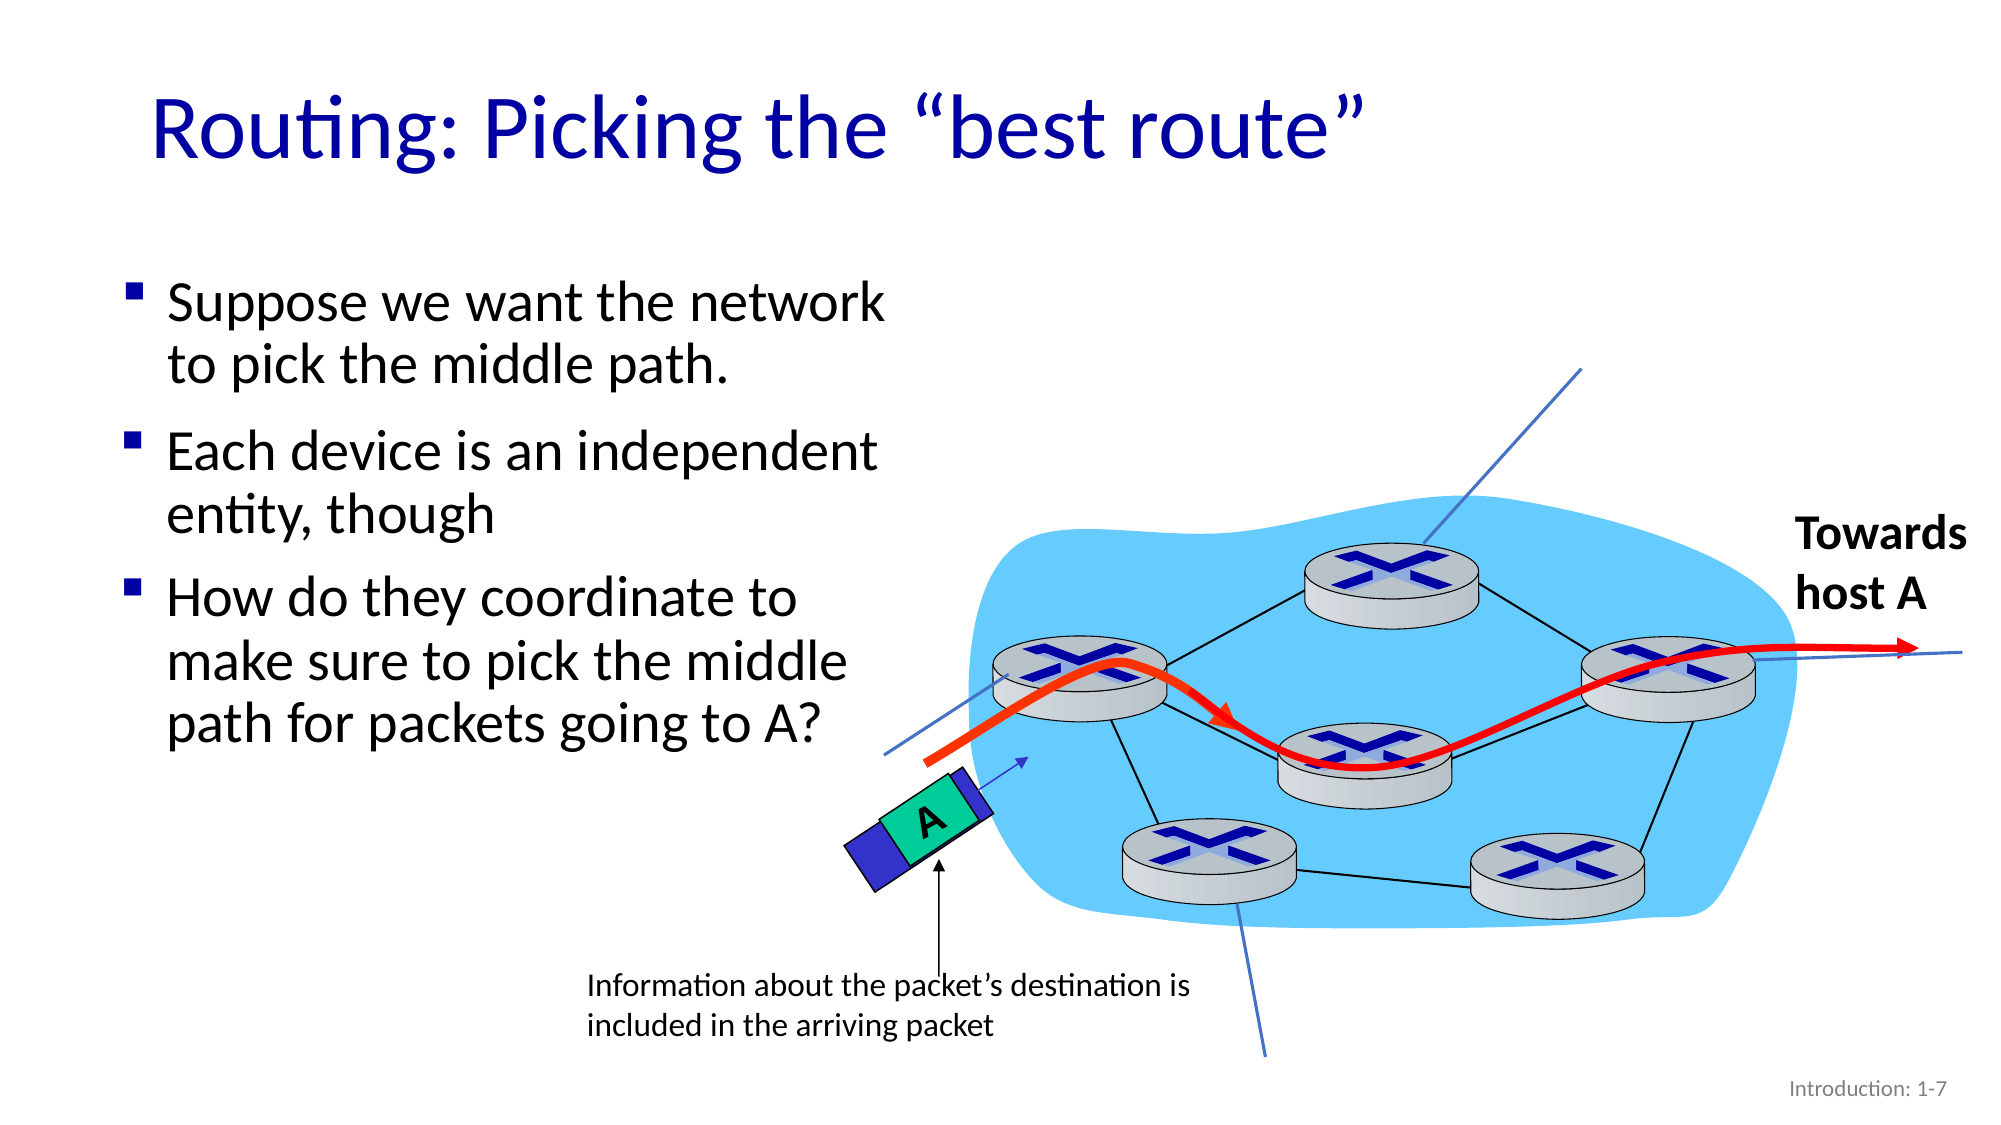

# Routing: Picking the “best route”
Suppose we want the network to pick the middle path.

Each device is an independent entity, though
How do they coordinate to make sure to pick the middle path for packets going to A?

Towards host A

A

Information about the packet’s destination is included in the arriving packet

Introduction: 1-7